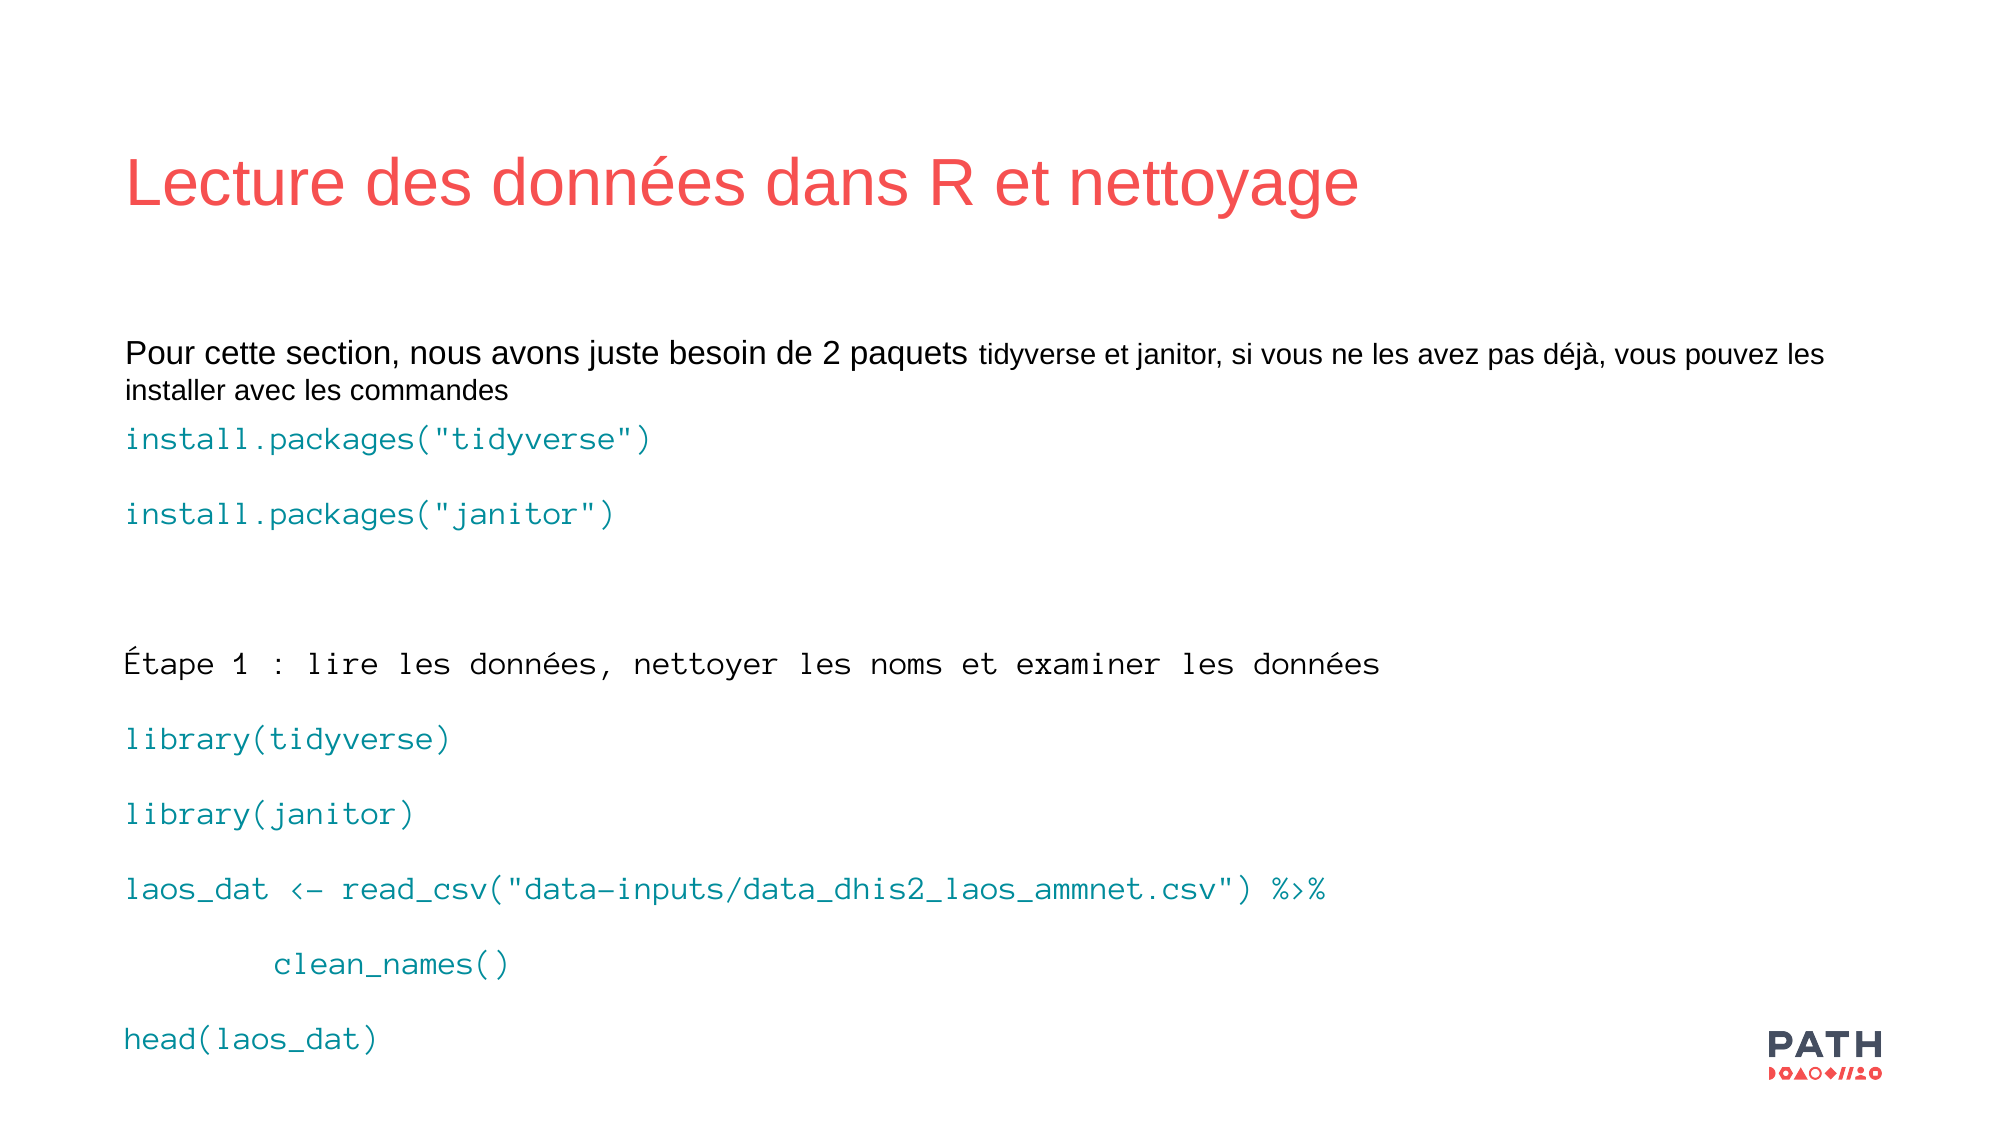

Lecture des données dans R et nettoyage
Pour cette section, nous avons juste besoin de 2 paquets tidyverse et janitor, si vous ne les avez pas déjà, vous pouvez les installer avec les commandes
install.packages("tidyverse")
install.packages("janitor")

Étape 1 : lire les données, nettoyer les noms et examiner les données
library(tidyverse)
library(janitor)
laos_dat <- read_csv("data-inputs/data_dhis2_laos_ammnet.csv") %>%
	clean_names()
head(laos_dat)